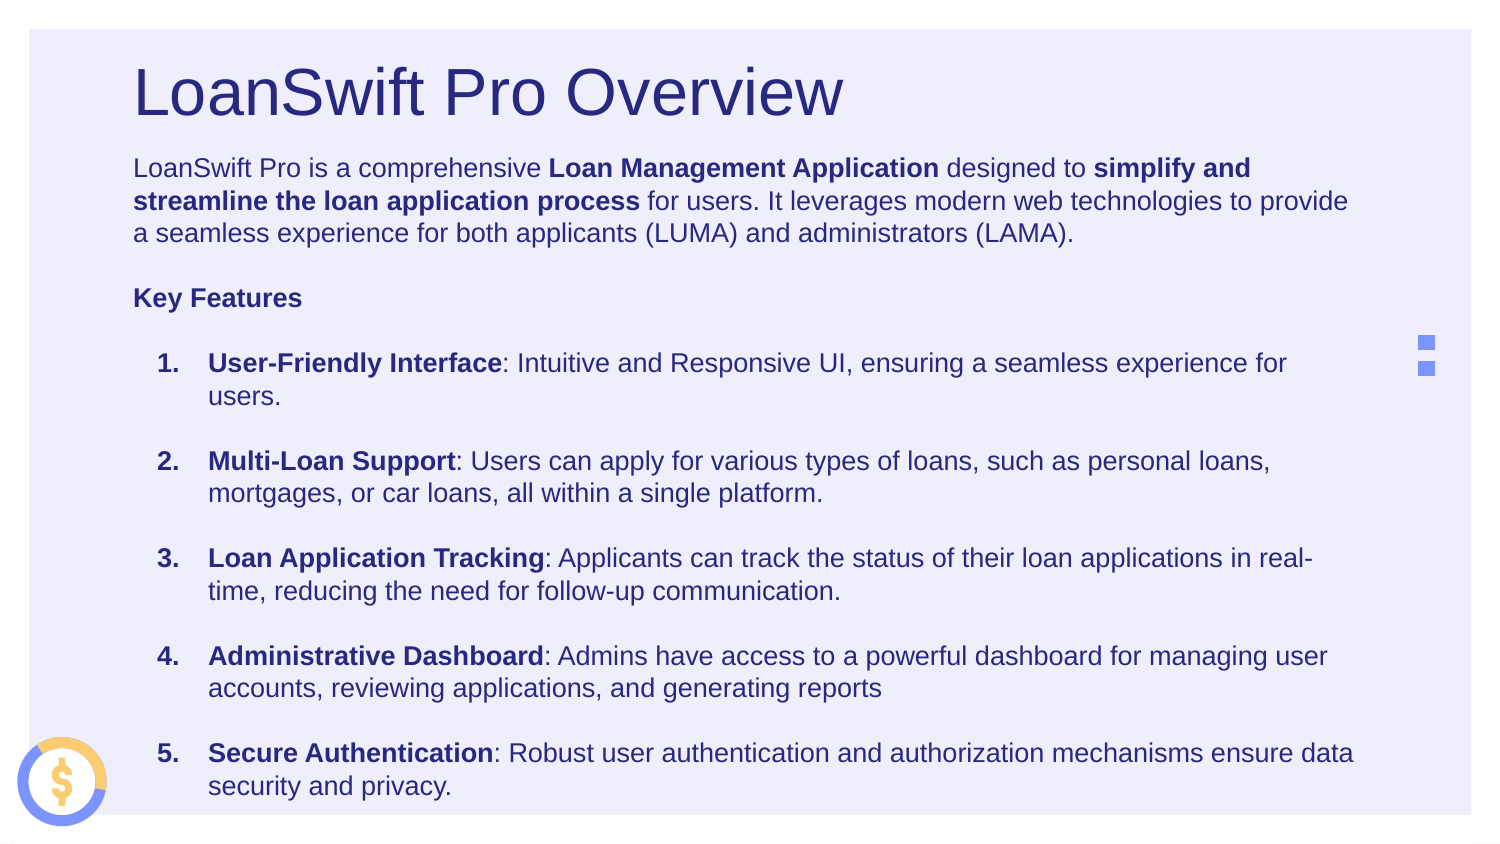

# LoanSwift Pro Overview
LoanSwift Pro is a comprehensive Loan Management Application designed to simplify and streamline the loan application process for users. It leverages modern web technologies to provide a seamless experience for both applicants (LUMA) and administrators (LAMA).

Key Features

User-Friendly Interface: Intuitive and Responsive UI, ensuring a seamless experience for users.

Multi-Loan Support: Users can apply for various types of loans, such as personal loans, mortgages, or car loans, all within a single platform.

Loan Application Tracking: Applicants can track the status of their loan applications in real-time, reducing the need for follow-up communication.

Administrative Dashboard: Admins have access to a powerful dashboard for managing user accounts, reviewing applications, and generating reports

Secure Authentication: Robust user authentication and authorization mechanisms ensure data security and privacy.